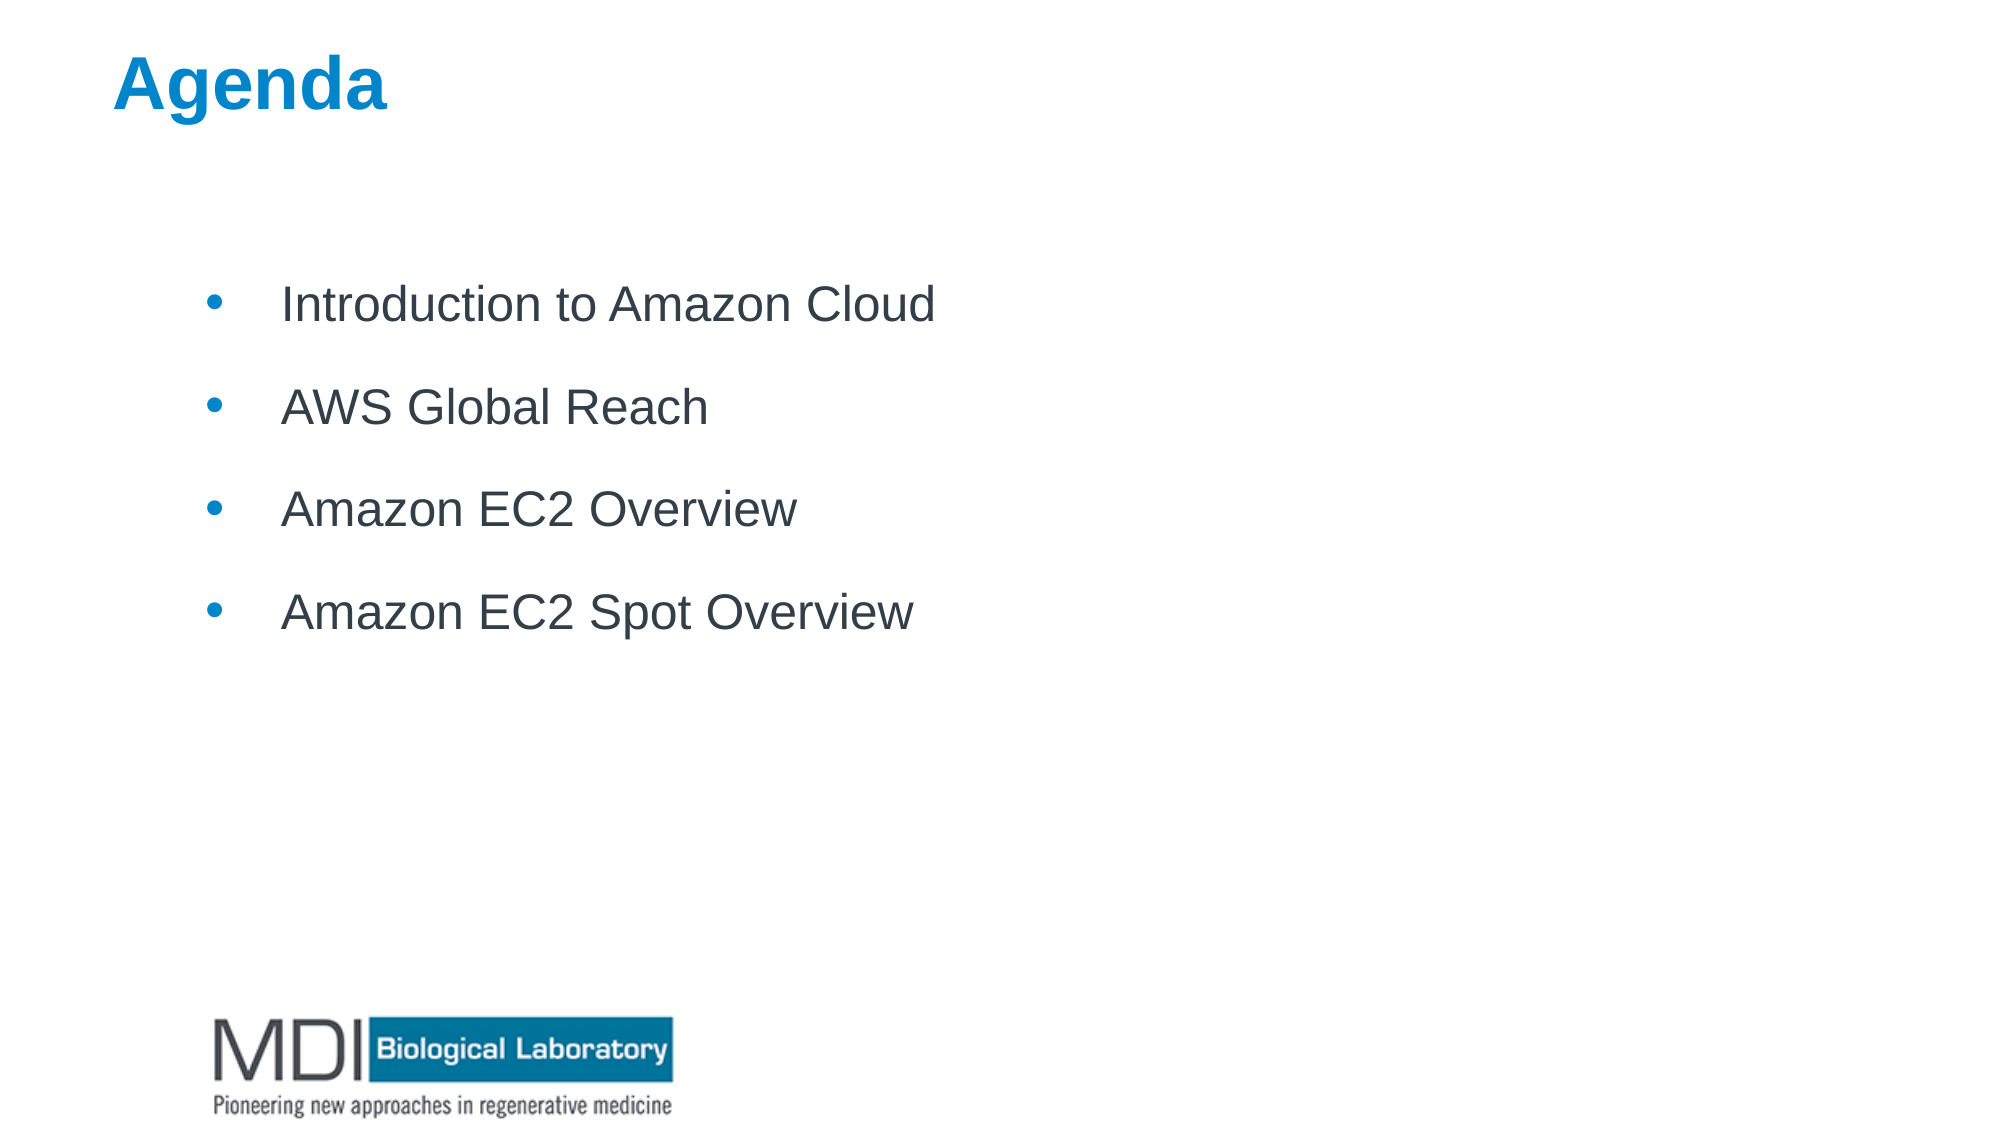

# Agenda
Introduction to Amazon Cloud
AWS Global Reach
Amazon EC2 Overview
Amazon EC2 Spot Overview